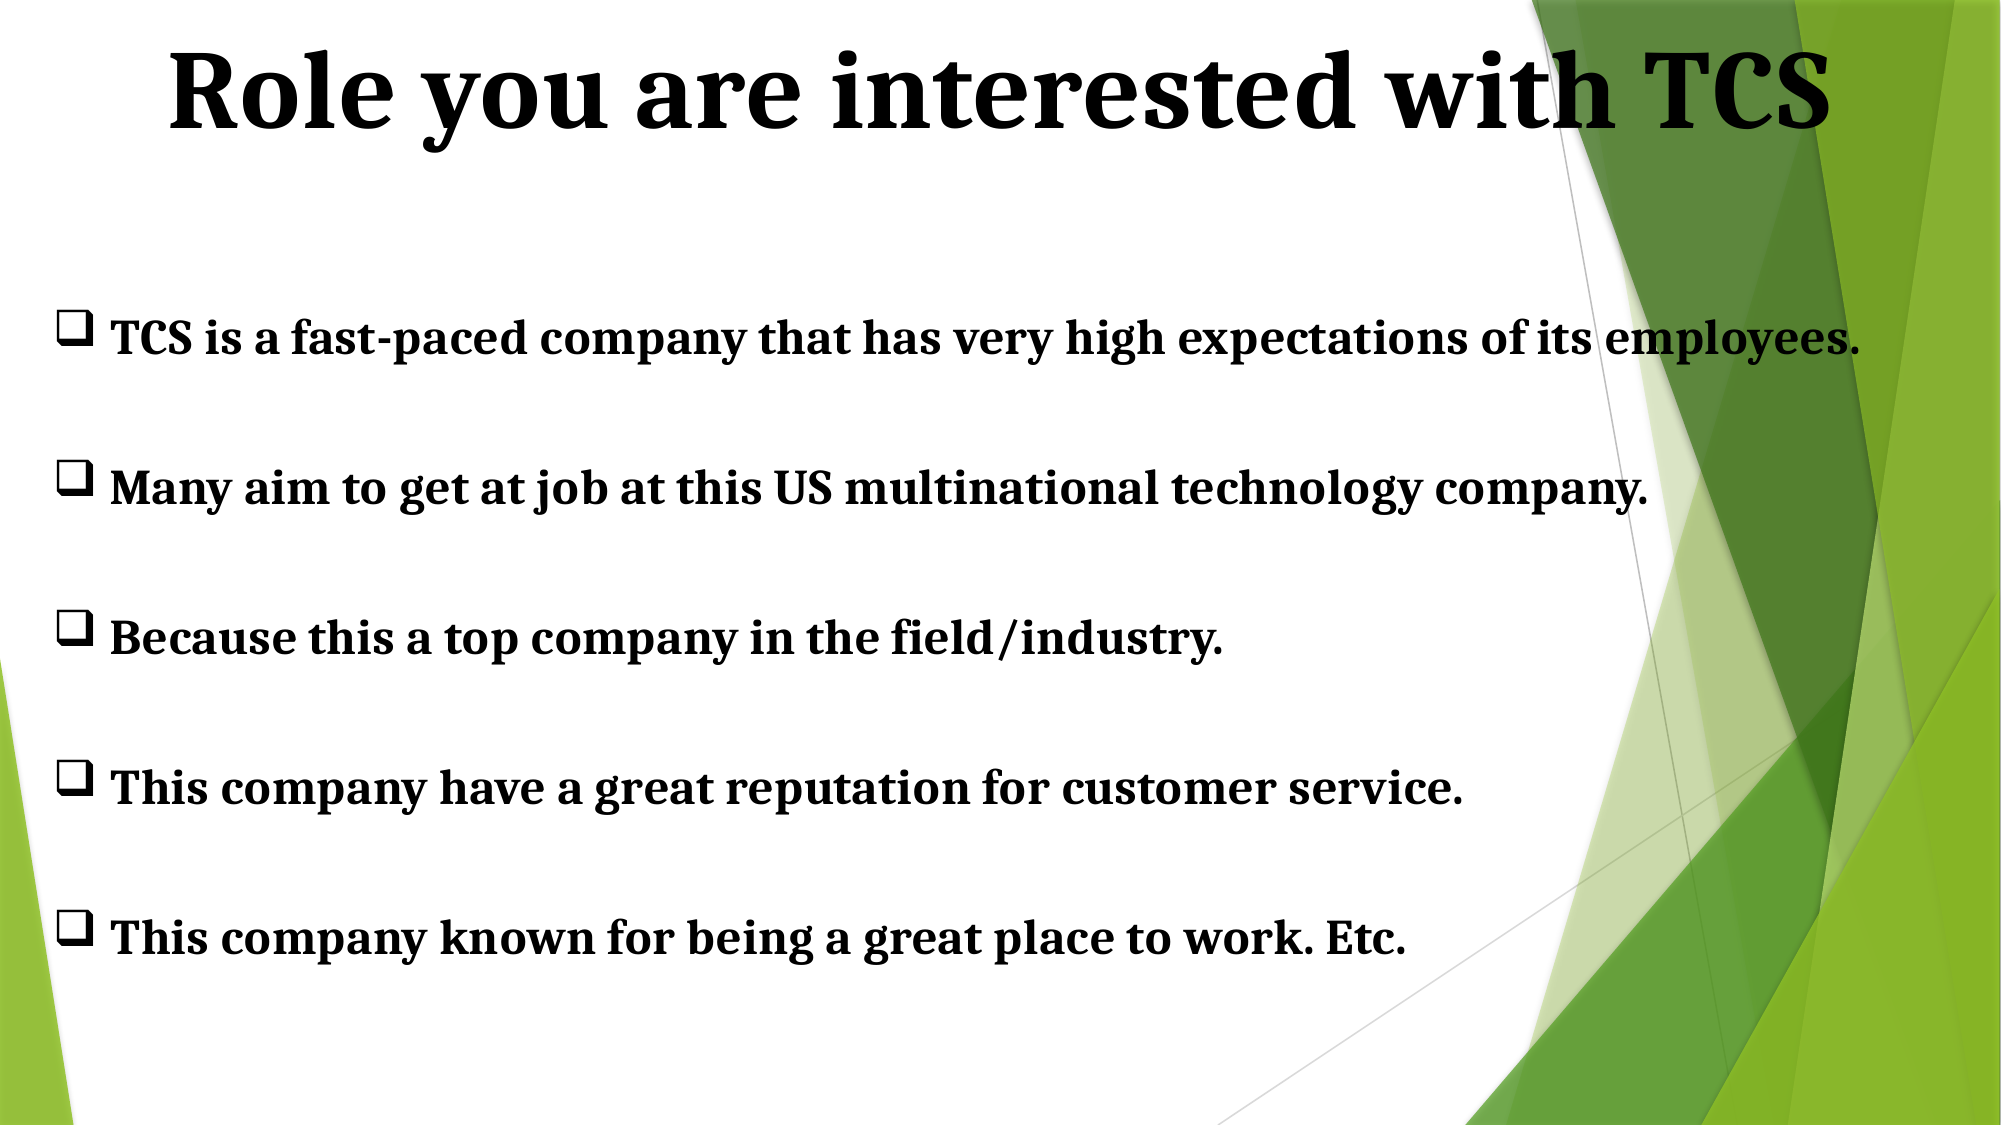

Role you are interested with TCS
TCS is a fast-paced company that has very high expectations of its employees.
Many aim to get at job at this US multinational technology company.
Because this a top company in the field/industry.
This company have a great reputation for customer service.
This company known for being a great place to work. Etc.